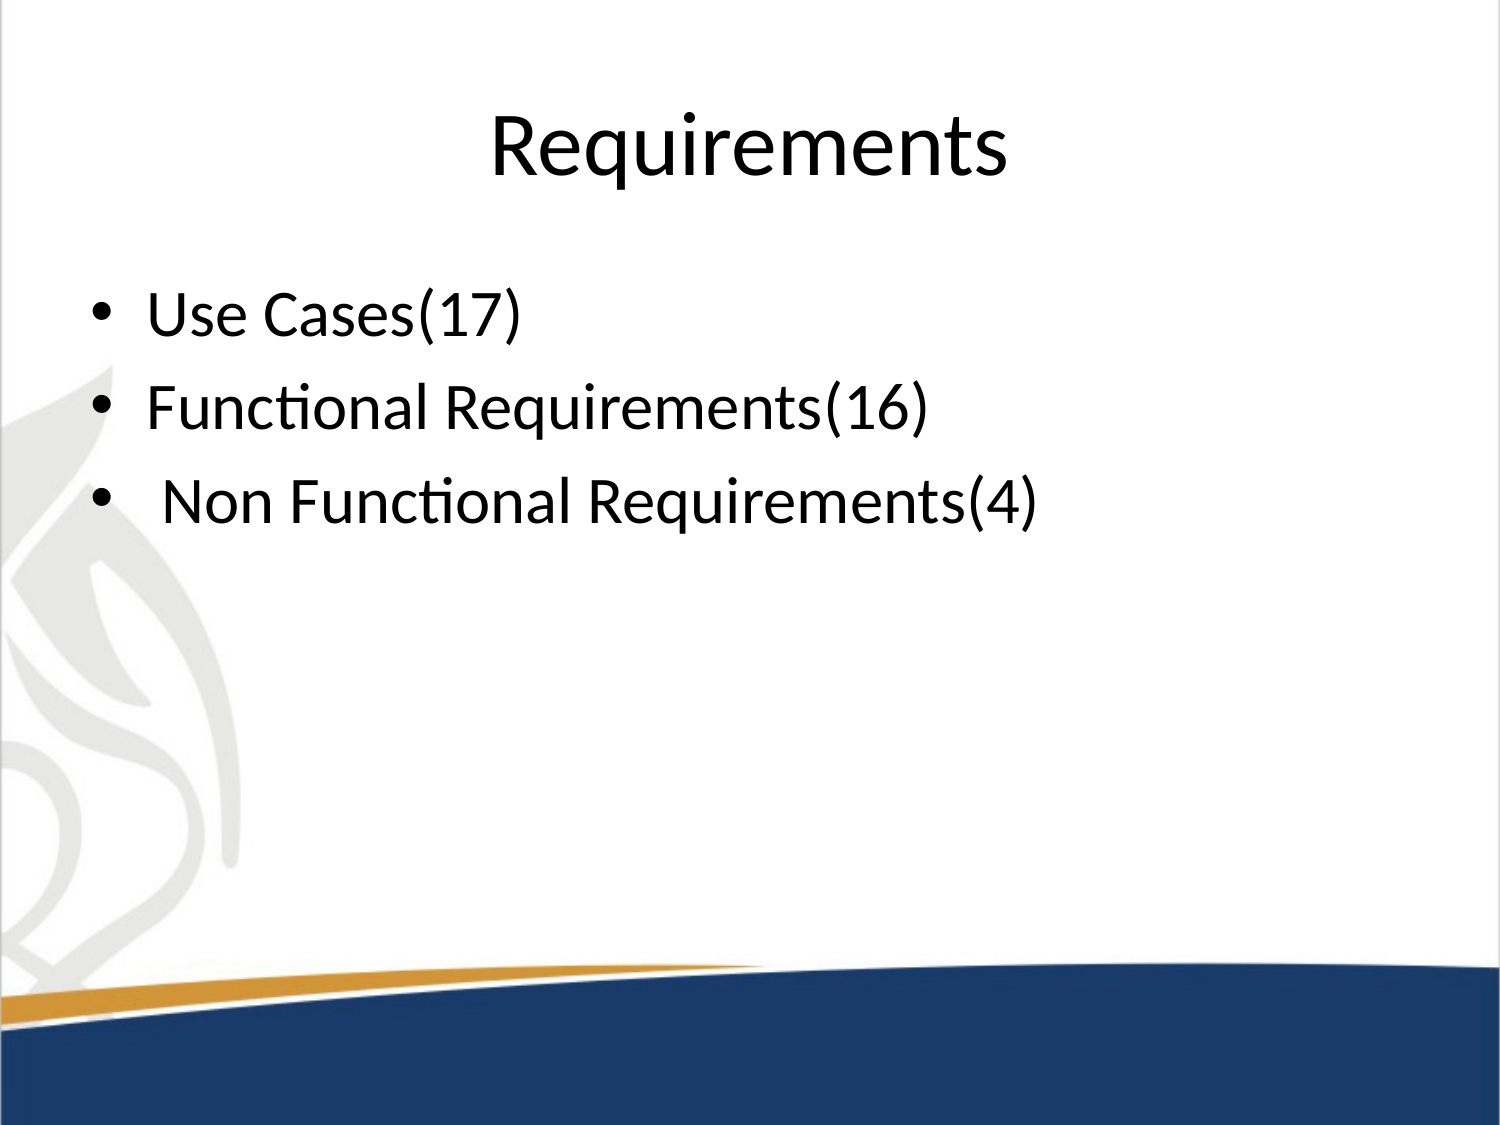

# Requirements
Use Cases(17)
Functional Requirements(16)
 Non Functional Requirements(4)